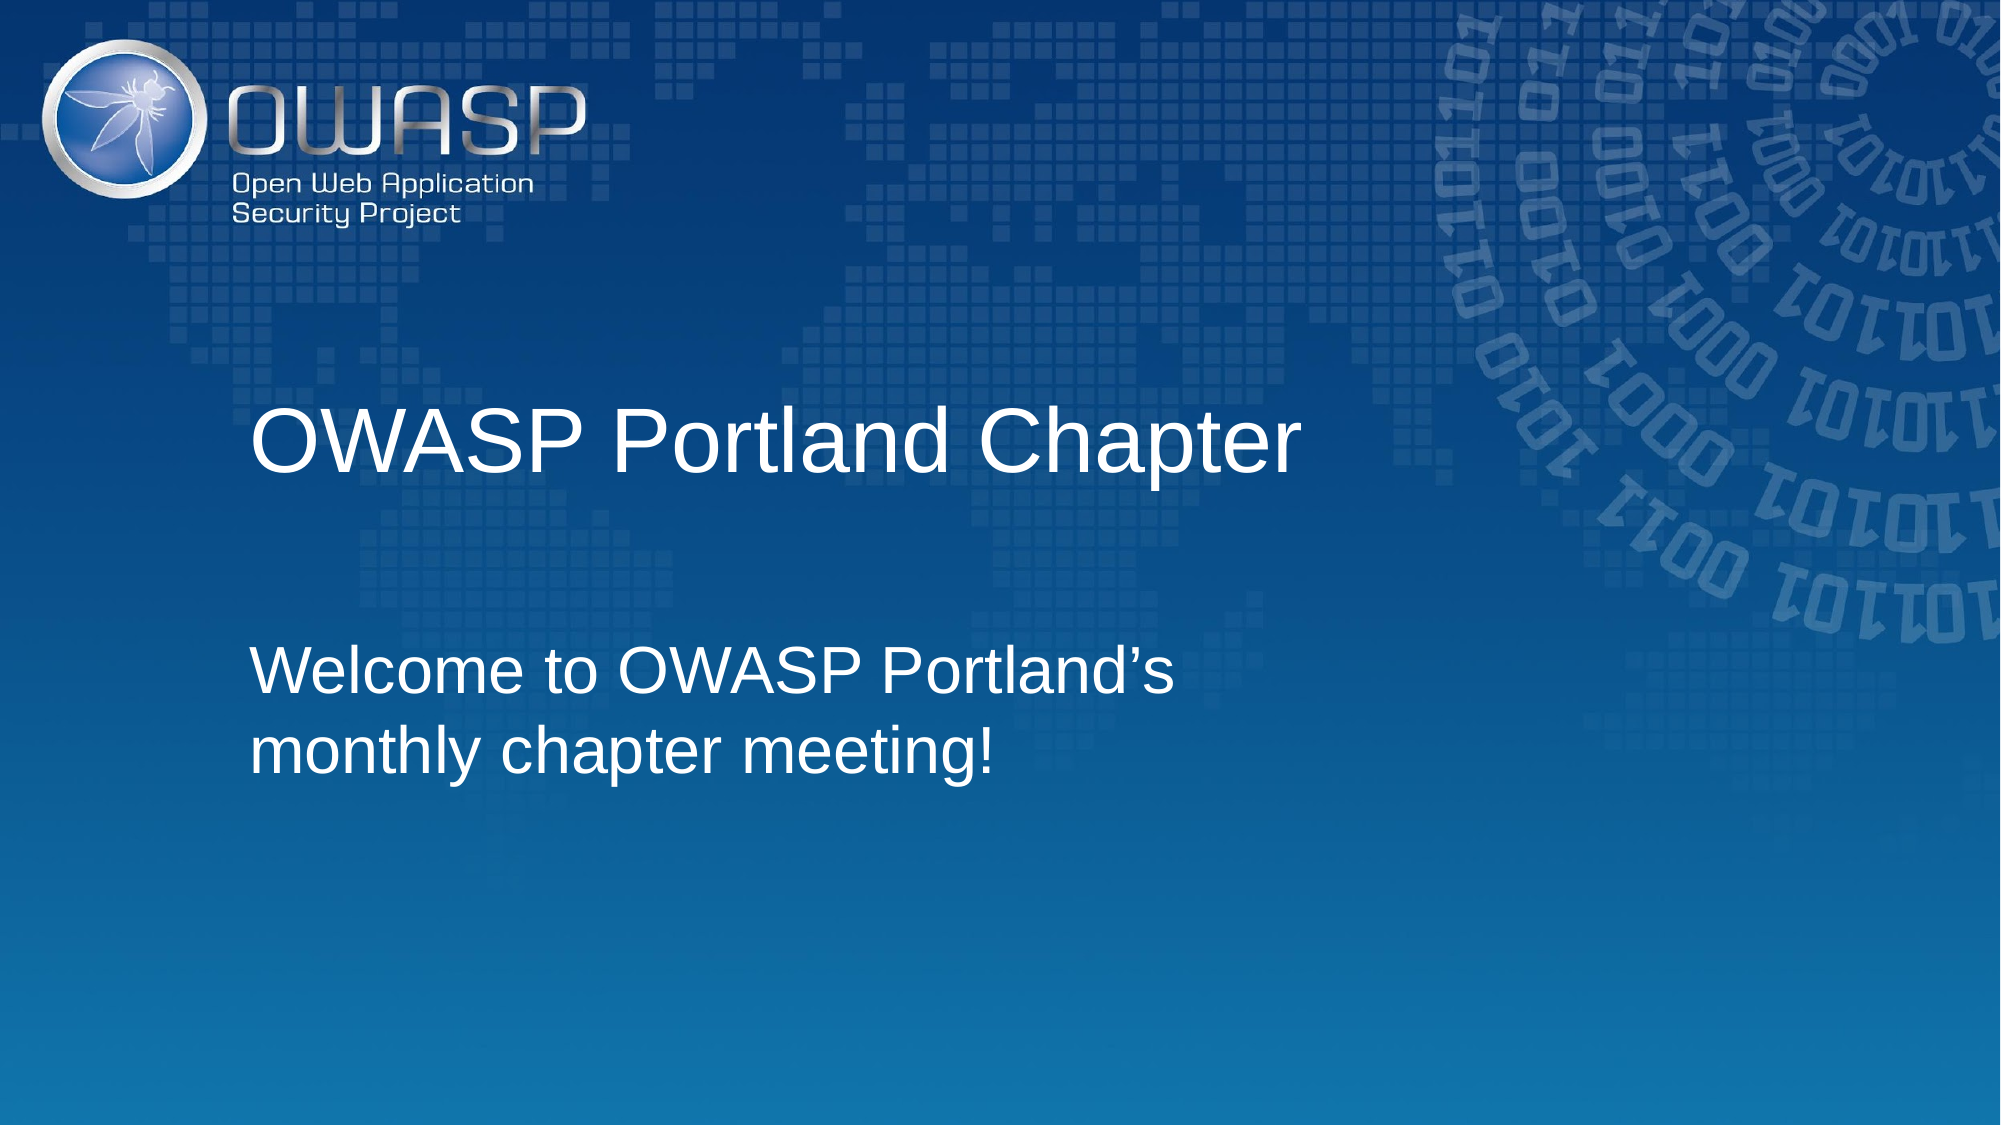

# OWASP Portland Chapter
Welcome to OWASP Portland’s
monthly chapter meeting!